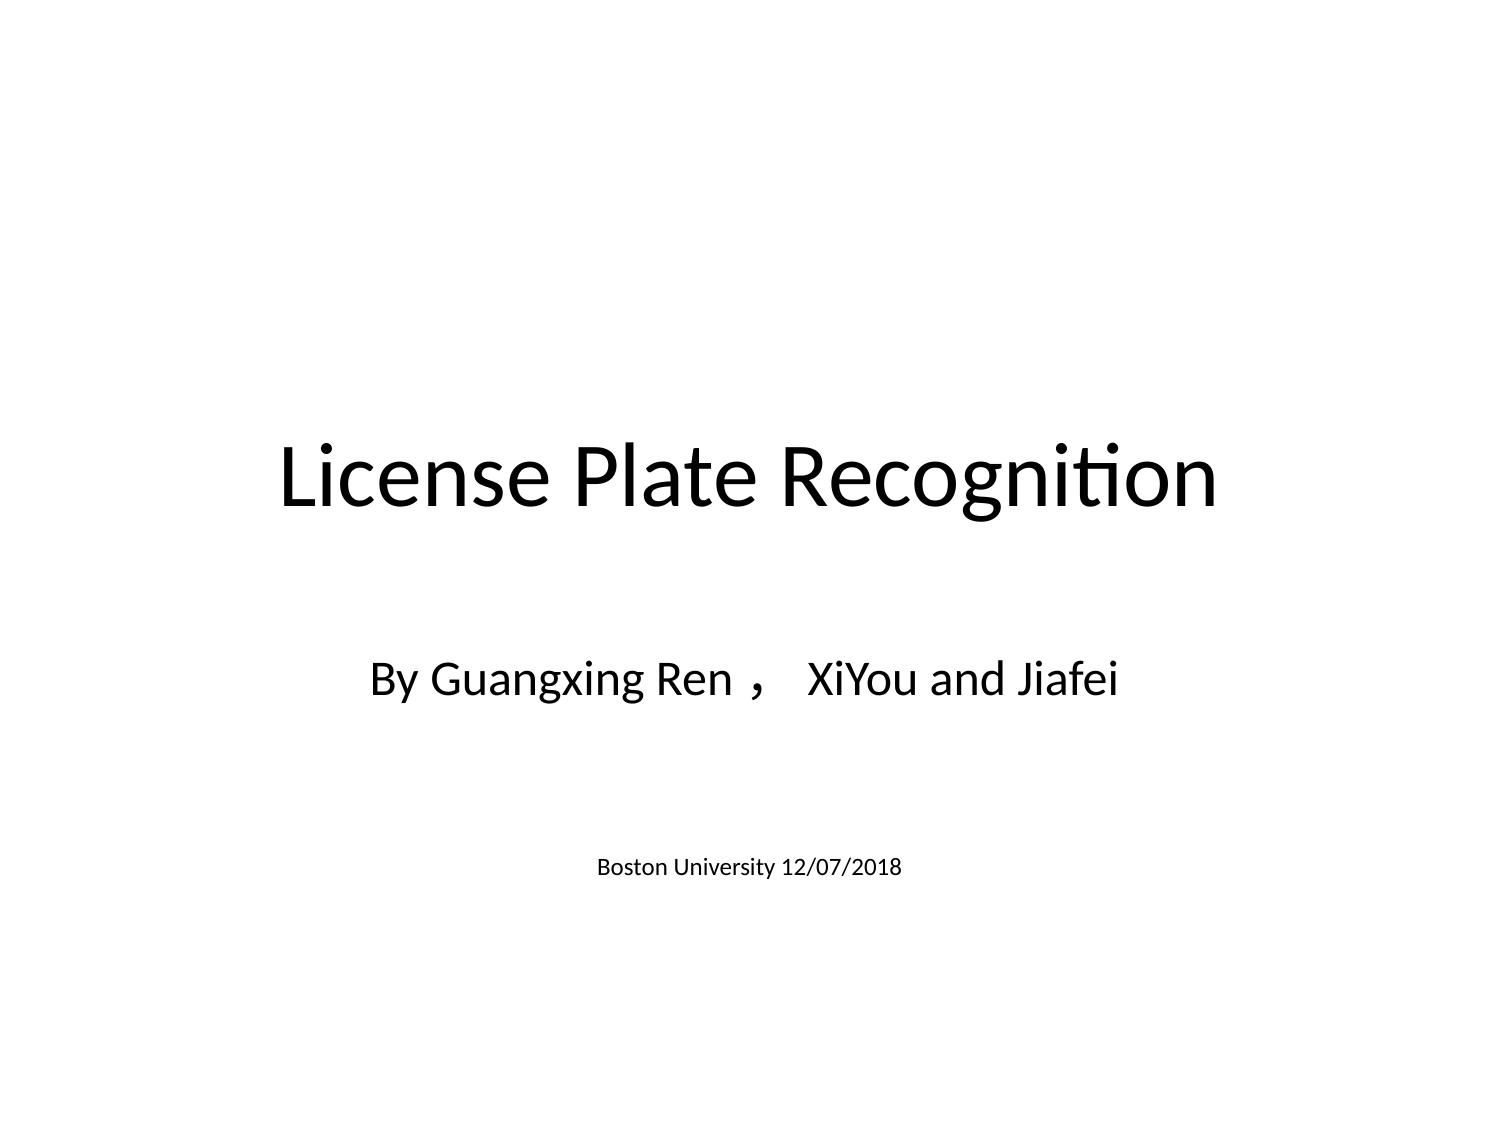

# License Plate Recognition
By Guangxing Ren，XiYou and Jiafei

Boston University 12/07/2018